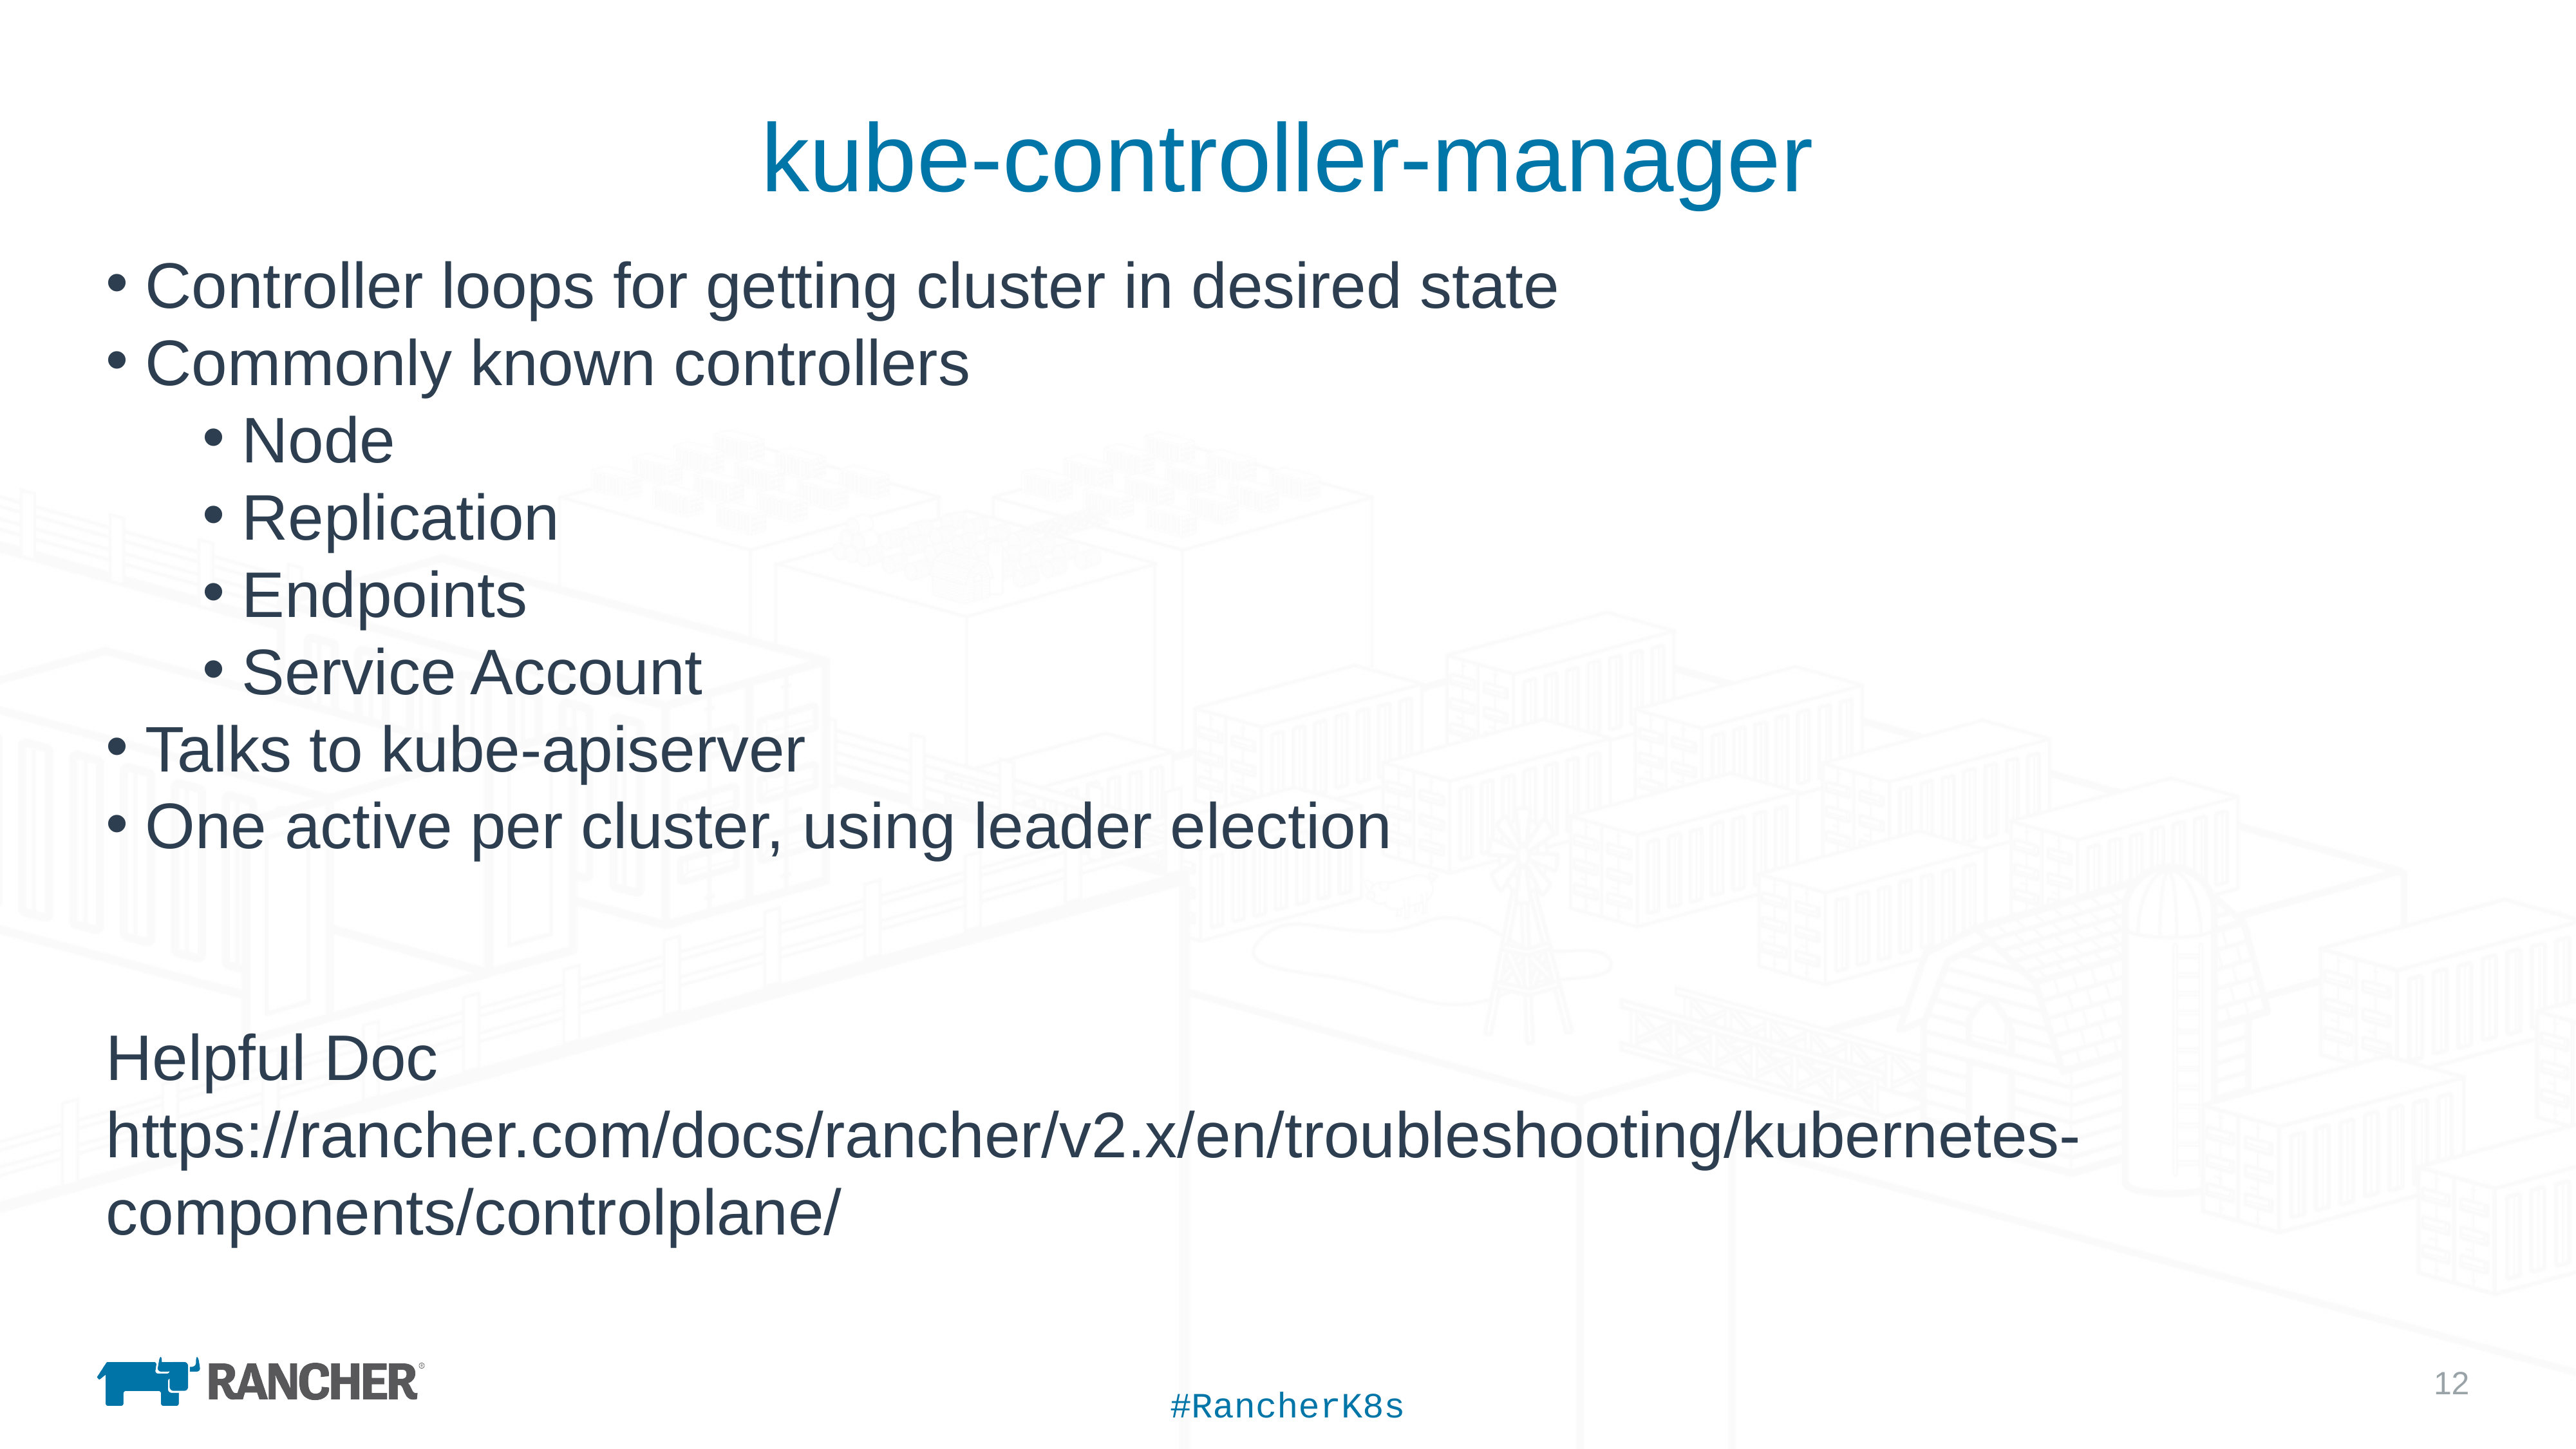

# kube-controller-manager
Controller loops for getting cluster in desired state
Commonly known controllers
Node
Replication
Endpoints
Service Account
Talks to kube-apiserver
One active per cluster, using leader election

Helpful Doc
https://rancher.com/docs/rancher/v2.x/en/troubleshooting/kubernetes-components/controlplane/
#RancherK8s